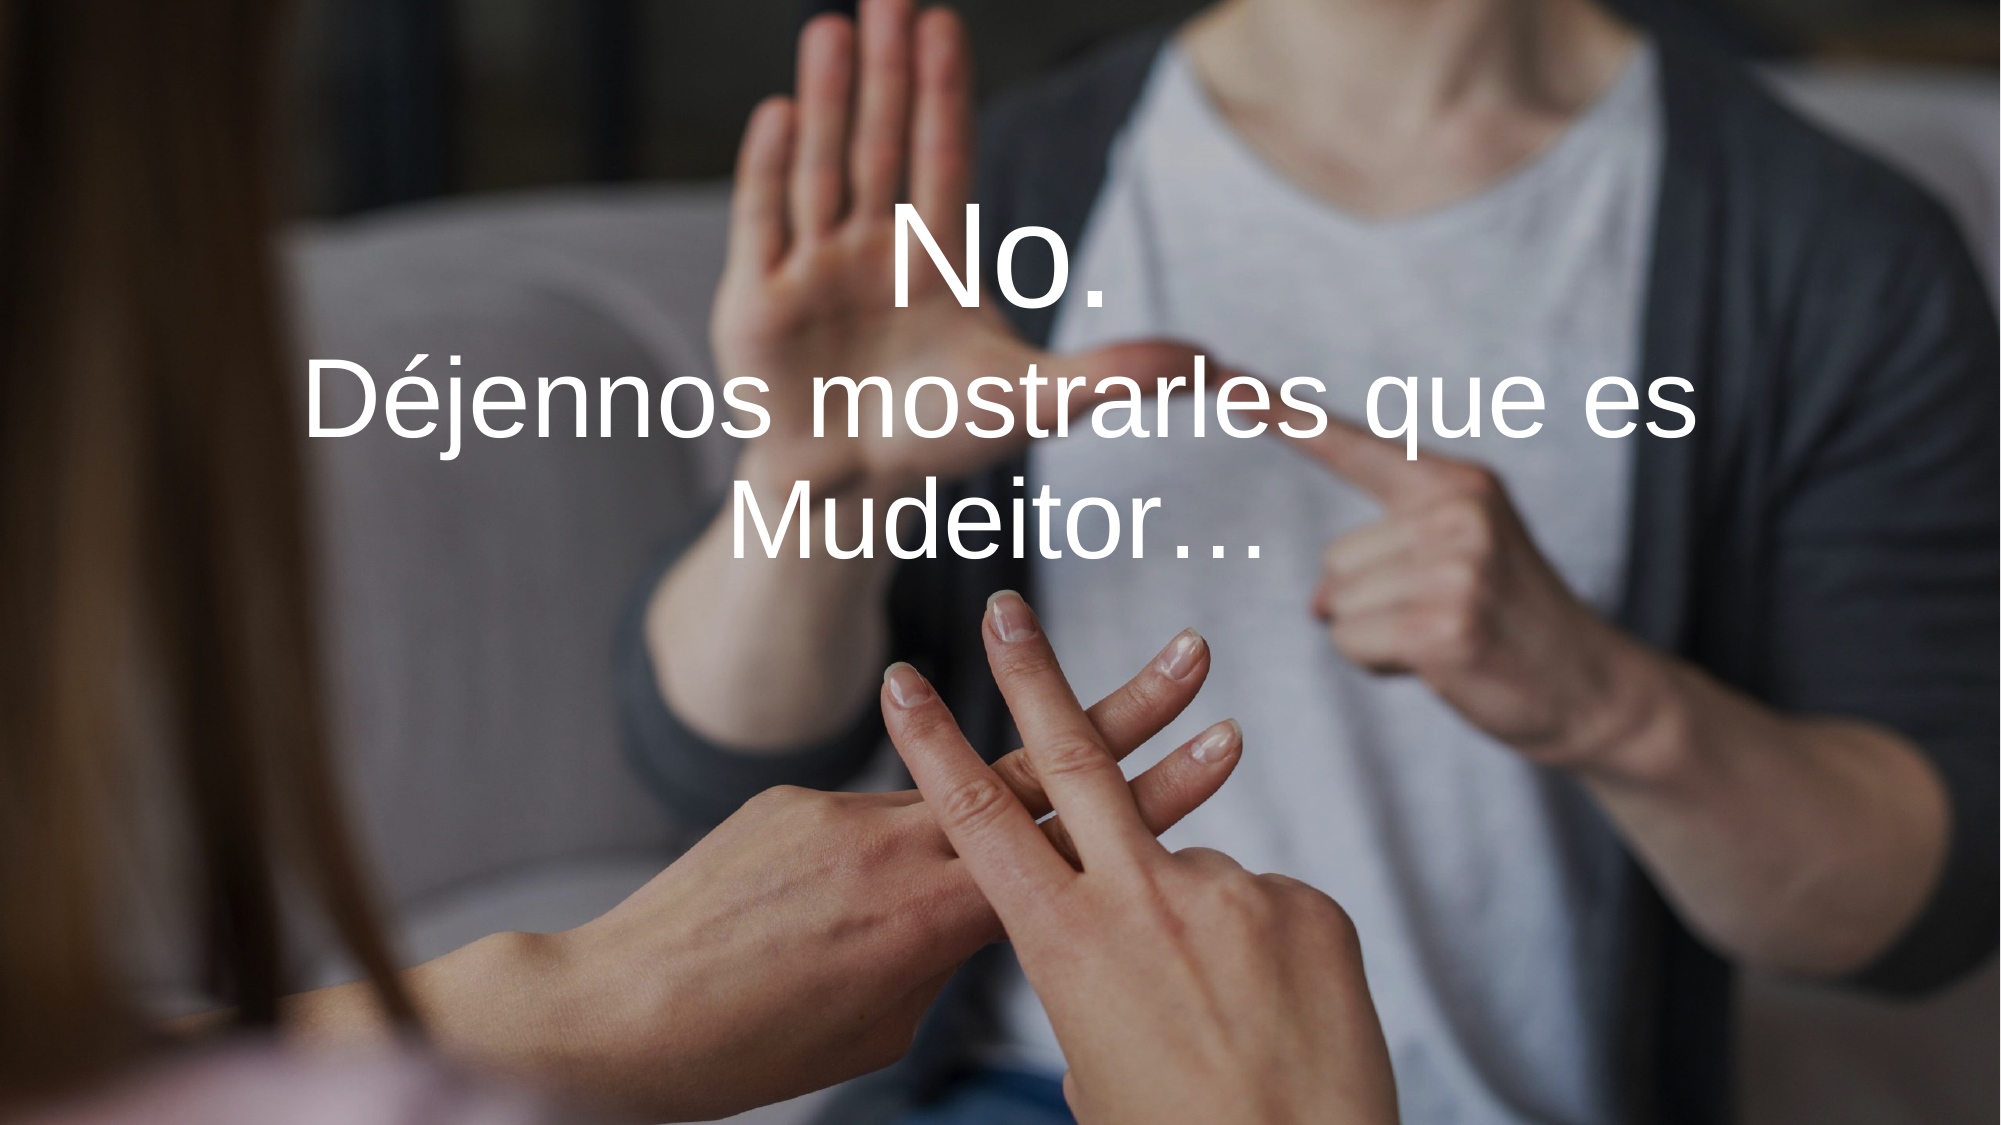

# No. Déjennos mostrarles que es Mudeitor…